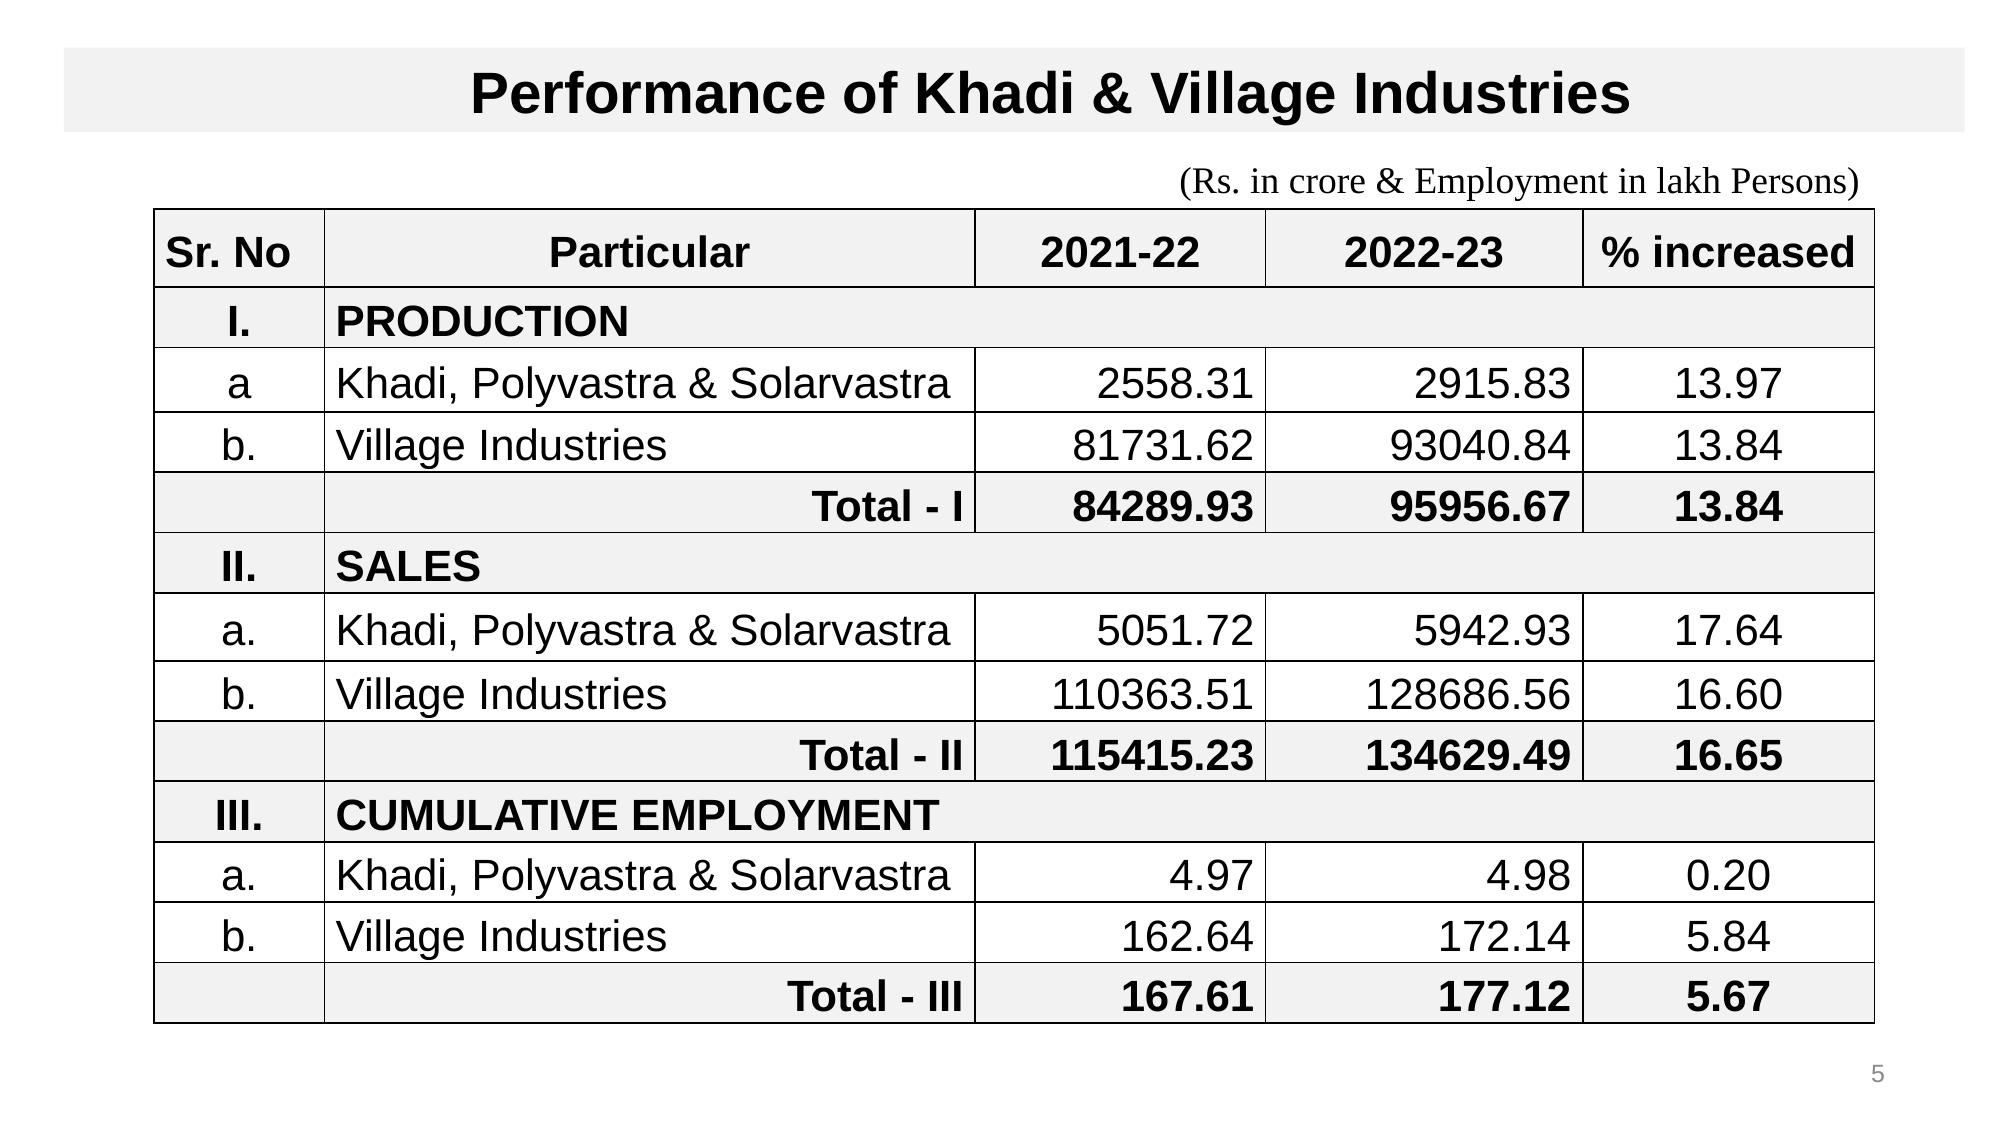

Performance of Khadi & Village Industries
 (Rs. in crore & Employment in lakh Persons)
| Sr. No | Particular | 2021-22 | 2022-23 | % increased |
| --- | --- | --- | --- | --- |
| I. | PRODUCTION |  |  |  |
| a | Khadi, Polyvastra & Solarvastra | 2558.31 | 2915.83 | 13.97 |
| b. | Village Industries | 81731.62 | 93040.84 | 13.84 |
|  | Total - I | 84289.93 | 95956.67 | 13.84 |
| II. | SALES |  |  |  |
| a. | Khadi, Polyvastra & Solarvastra | 5051.72 | 5942.93 | 17.64 |
| b. | Village Industries | 110363.51 | 128686.56 | 16.60 |
|  | Total - II | 115415.23 | 134629.49 | 16.65 |
| III. | CUMULATIVE EMPLOYMENT |  |  |  |
| a. | Khadi, Polyvastra & Solarvastra | 4.97 | 4.98 | 0.20 |
| b. | Village Industries | 162.64 | 172.14 | 5.84 |
|  | Total - III | 167.61 | 177.12 | 5.67 |
5